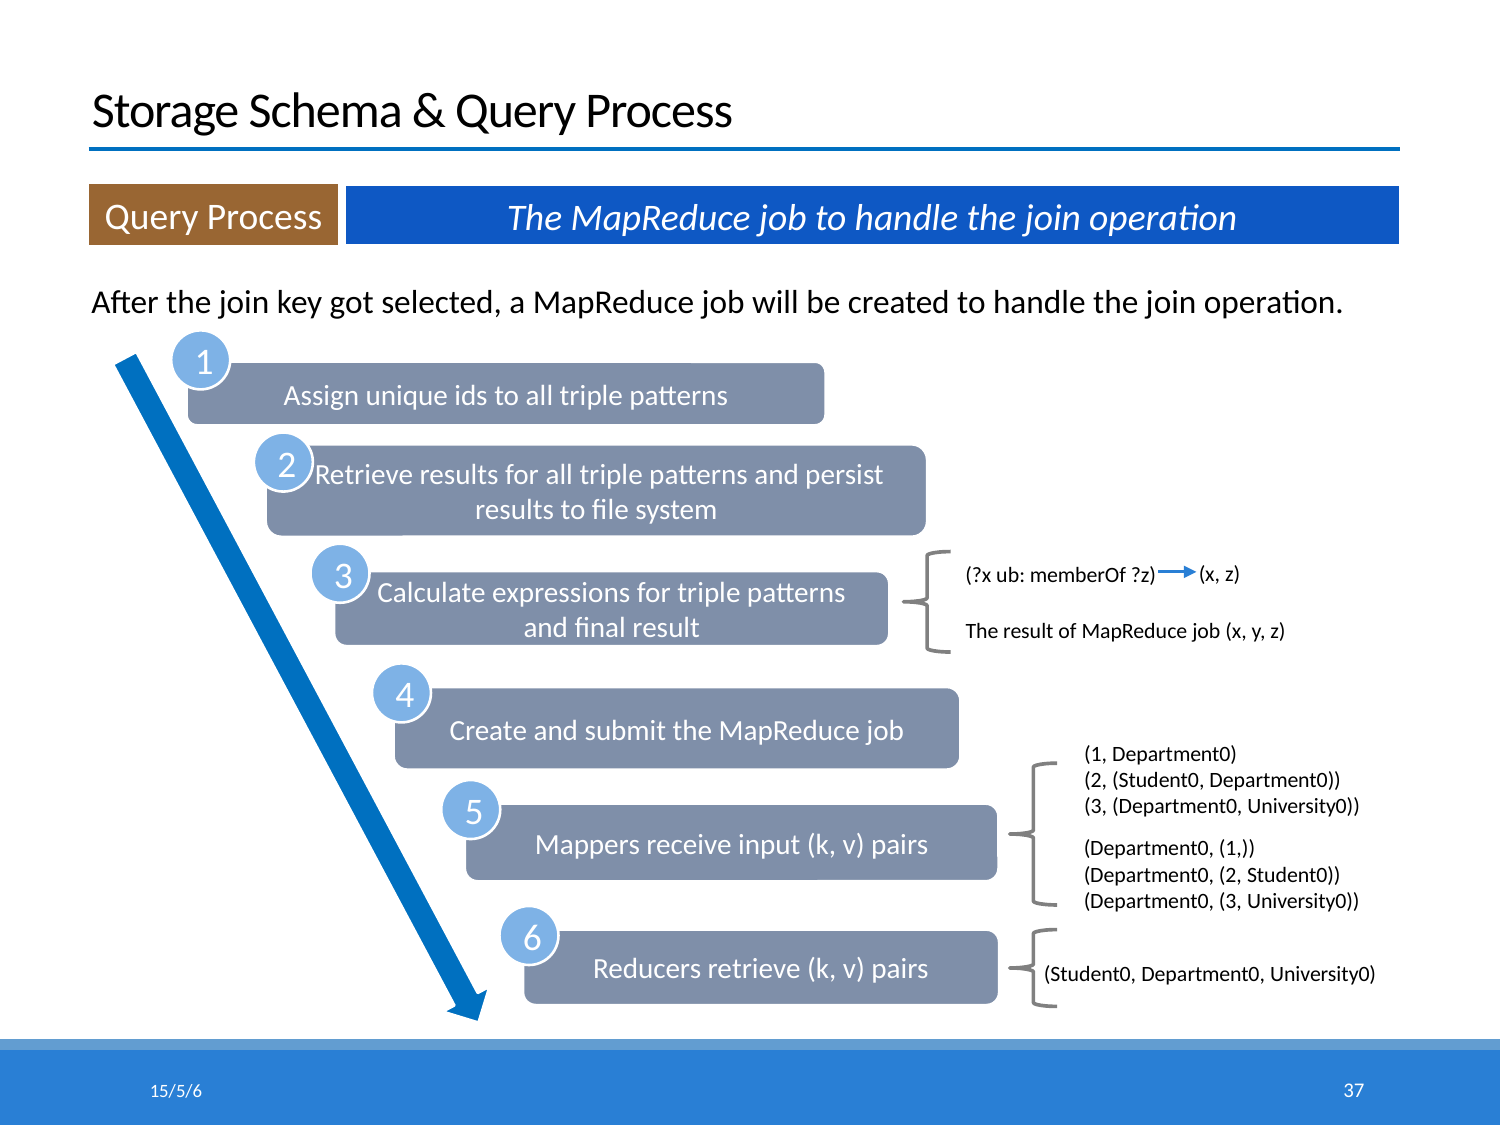

# Storage Schema & Query Process
Query Process
The MapReduce job to handle the join operation
After the join key got selected, a MapReduce job will be created to handle the join operation.
1
Assign unique ids to all triple patterns
2
 Retrieve results for all triple patterns and persist results to file system
3

(x, z)
(?x ub: memberOf ?z)
Calculate expressions for triple patterns and final result
The result of MapReduce job (x, y, z)
4

Create and submit the MapReduce job
(1, Department0)
(2, (Student0, Department0))
(3, (Department0, University0))

5
Mappers receive input (k, v) pairs
(Department0, (1,))
(Department0, (2, Student0))
(Department0, (3, University0))
6
Reducers retrieve (k, v) pairs

 (Student0, Department0, University0)
15/5/6
37